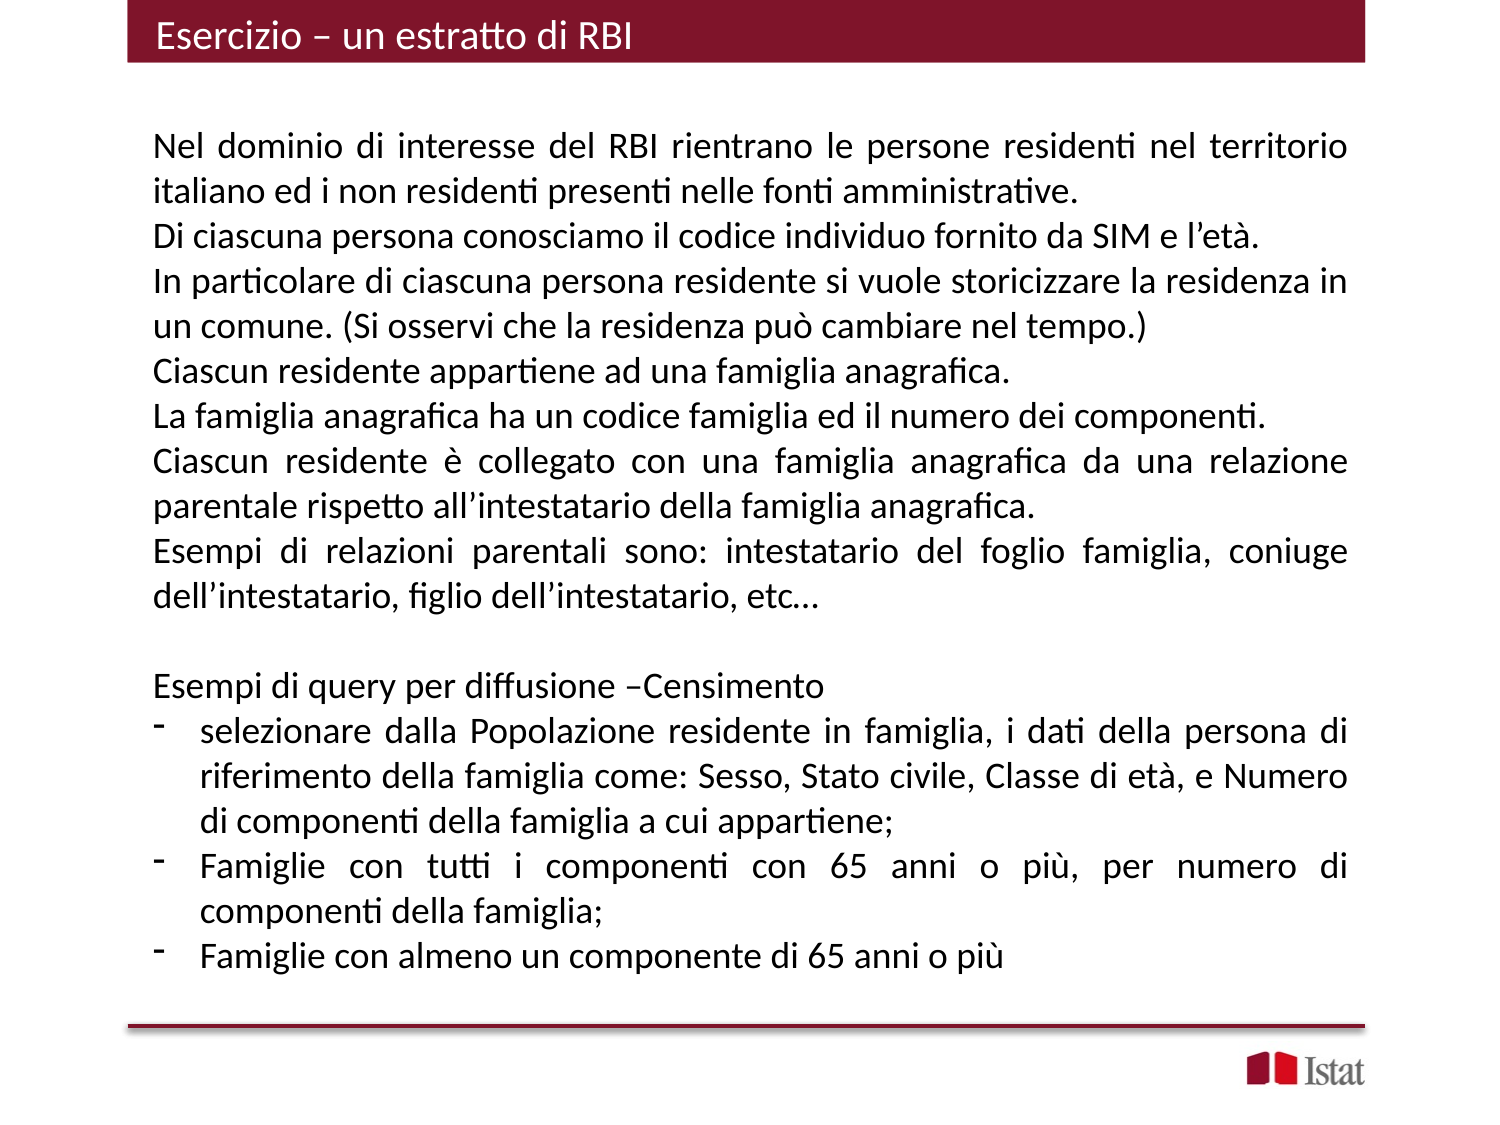

Esercizio – un estratto di RBI
Nel dominio di interesse del RBI rientrano le persone residenti nel territorio italiano ed i non residenti presenti nelle fonti amministrative.
Di ciascuna persona conosciamo il codice individuo fornito da SIM e l’età.
In particolare di ciascuna persona residente si vuole storicizzare la residenza in un comune. (Si osservi che la residenza può cambiare nel tempo.)
Ciascun residente appartiene ad una famiglia anagrafica.
La famiglia anagrafica ha un codice famiglia ed il numero dei componenti.
Ciascun residente è collegato con una famiglia anagrafica da una relazione parentale rispetto all’intestatario della famiglia anagrafica.
Esempi di relazioni parentali sono: intestatario del foglio famiglia, coniuge dell’intestatario, figlio dell’intestatario, etc…

Esempi di query per diffusione –Censimento
selezionare dalla Popolazione residente in famiglia, i dati della persona di riferimento della famiglia come: Sesso, Stato civile, Classe di età, e Numero di componenti della famiglia a cui appartiene;
Famiglie con tutti i componenti con 65 anni o più, per numero di componenti della famiglia;
Famiglie con almeno un componente di 65 anni o più